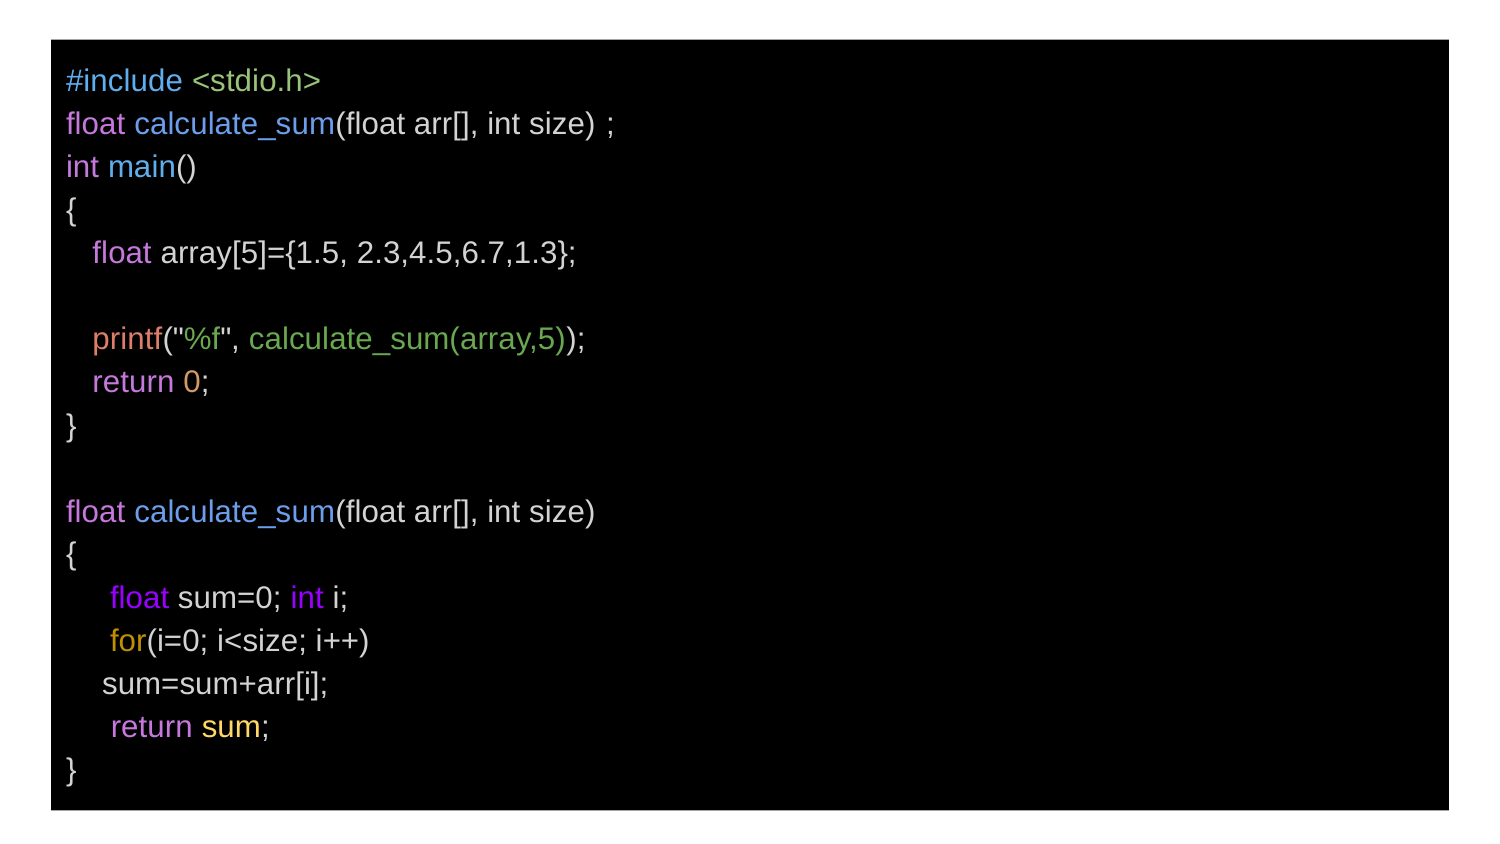

#include <stdio.h>
float calculate_sum(float arr[], int size)	;
int main()
{
   float array[5]={1.5, 2.3,4.5,6.7,1.3};

   printf("%f", calculate_sum(array,5));
   return 0;
}

float calculate_sum(float arr[], int size)
{
     float sum=0; int i;
     for(i=0; i<size; i++)
		sum=sum+arr[i];
  	 return sum;
}

#